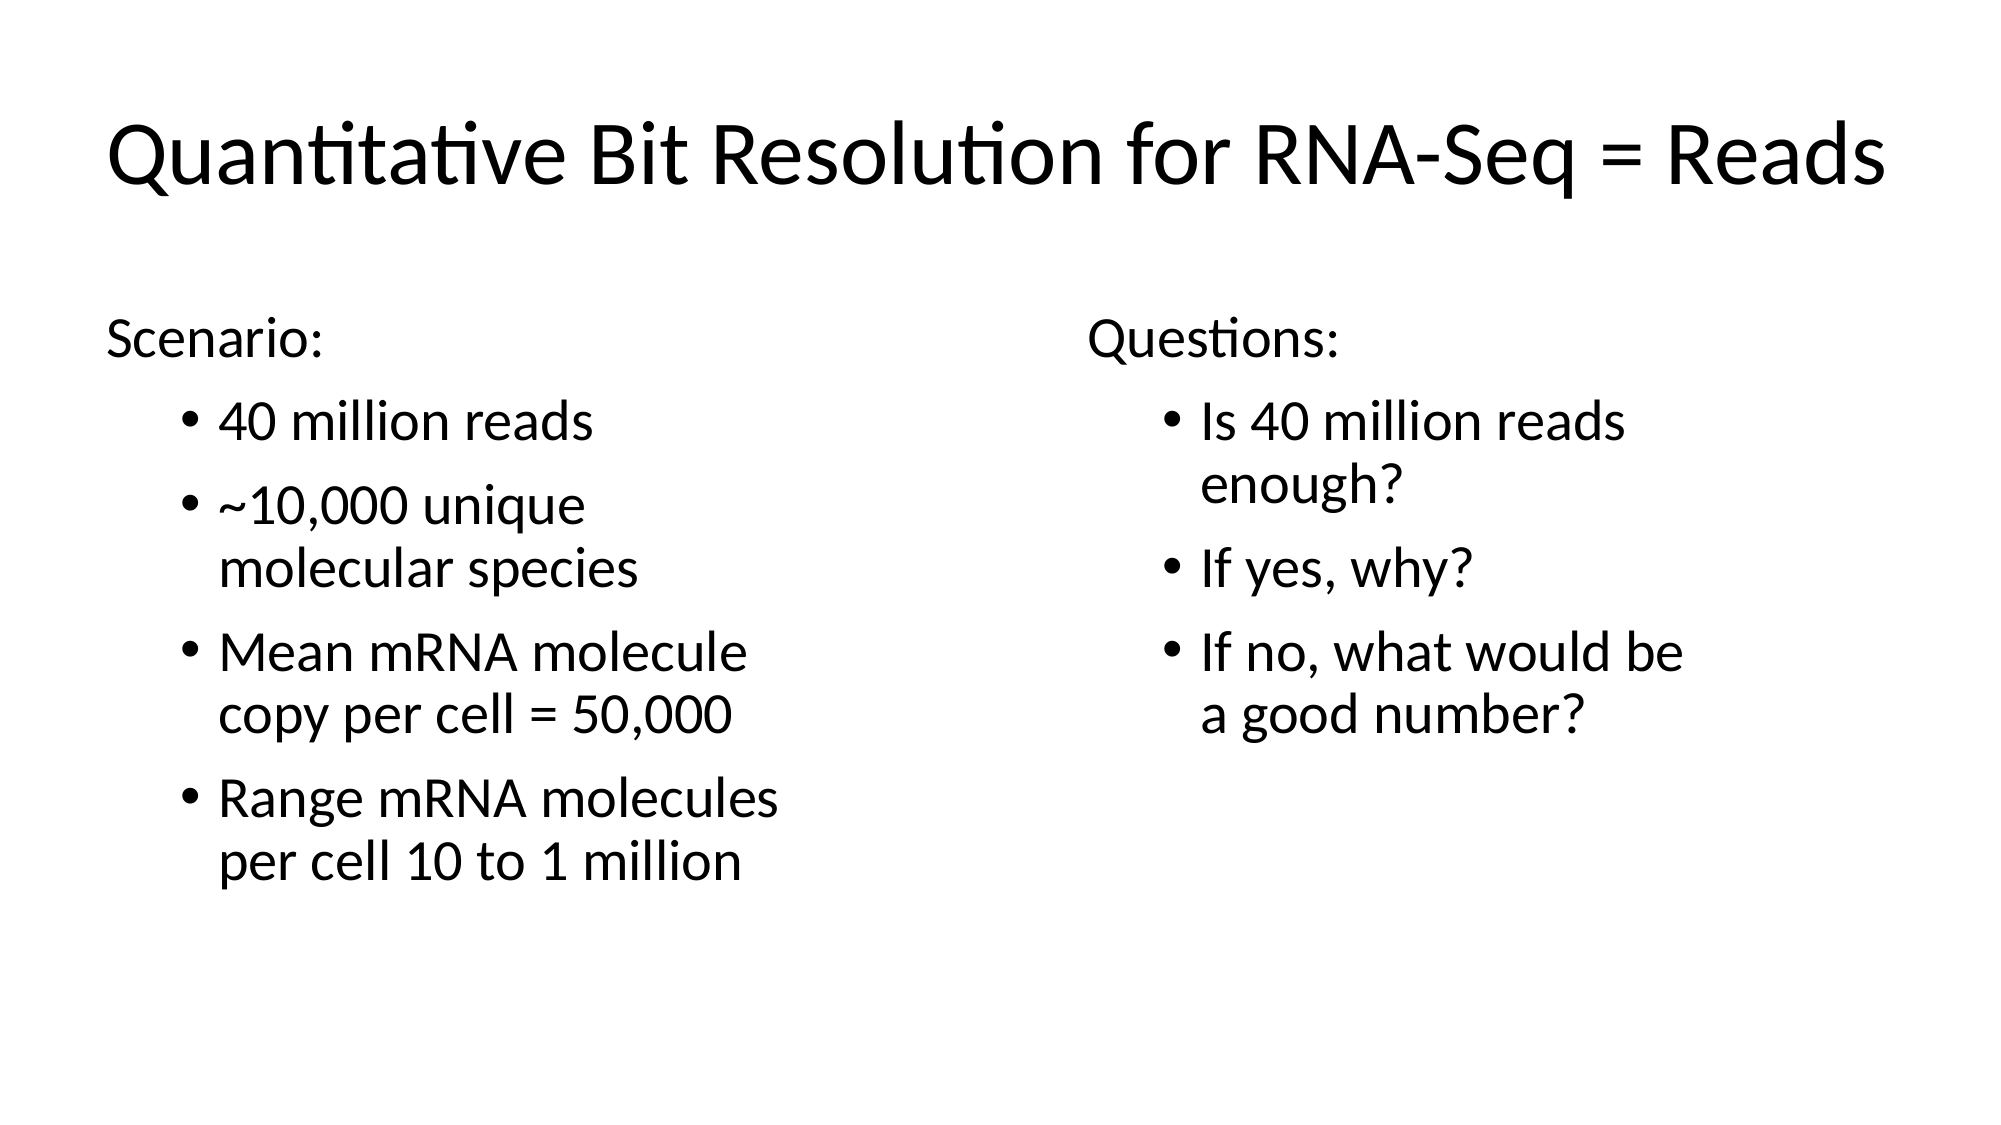

# Quantitative Bit Resolution for RNA-Seq = Reads
Scenario:
40 million reads
~10,000 unique molecular species
Mean mRNA molecule copy per cell = 50,000
Range mRNA molecules per cell 10 to 1 million
Questions:
Is 40 million reads enough?
If yes, why?
If no, what would be a good number?